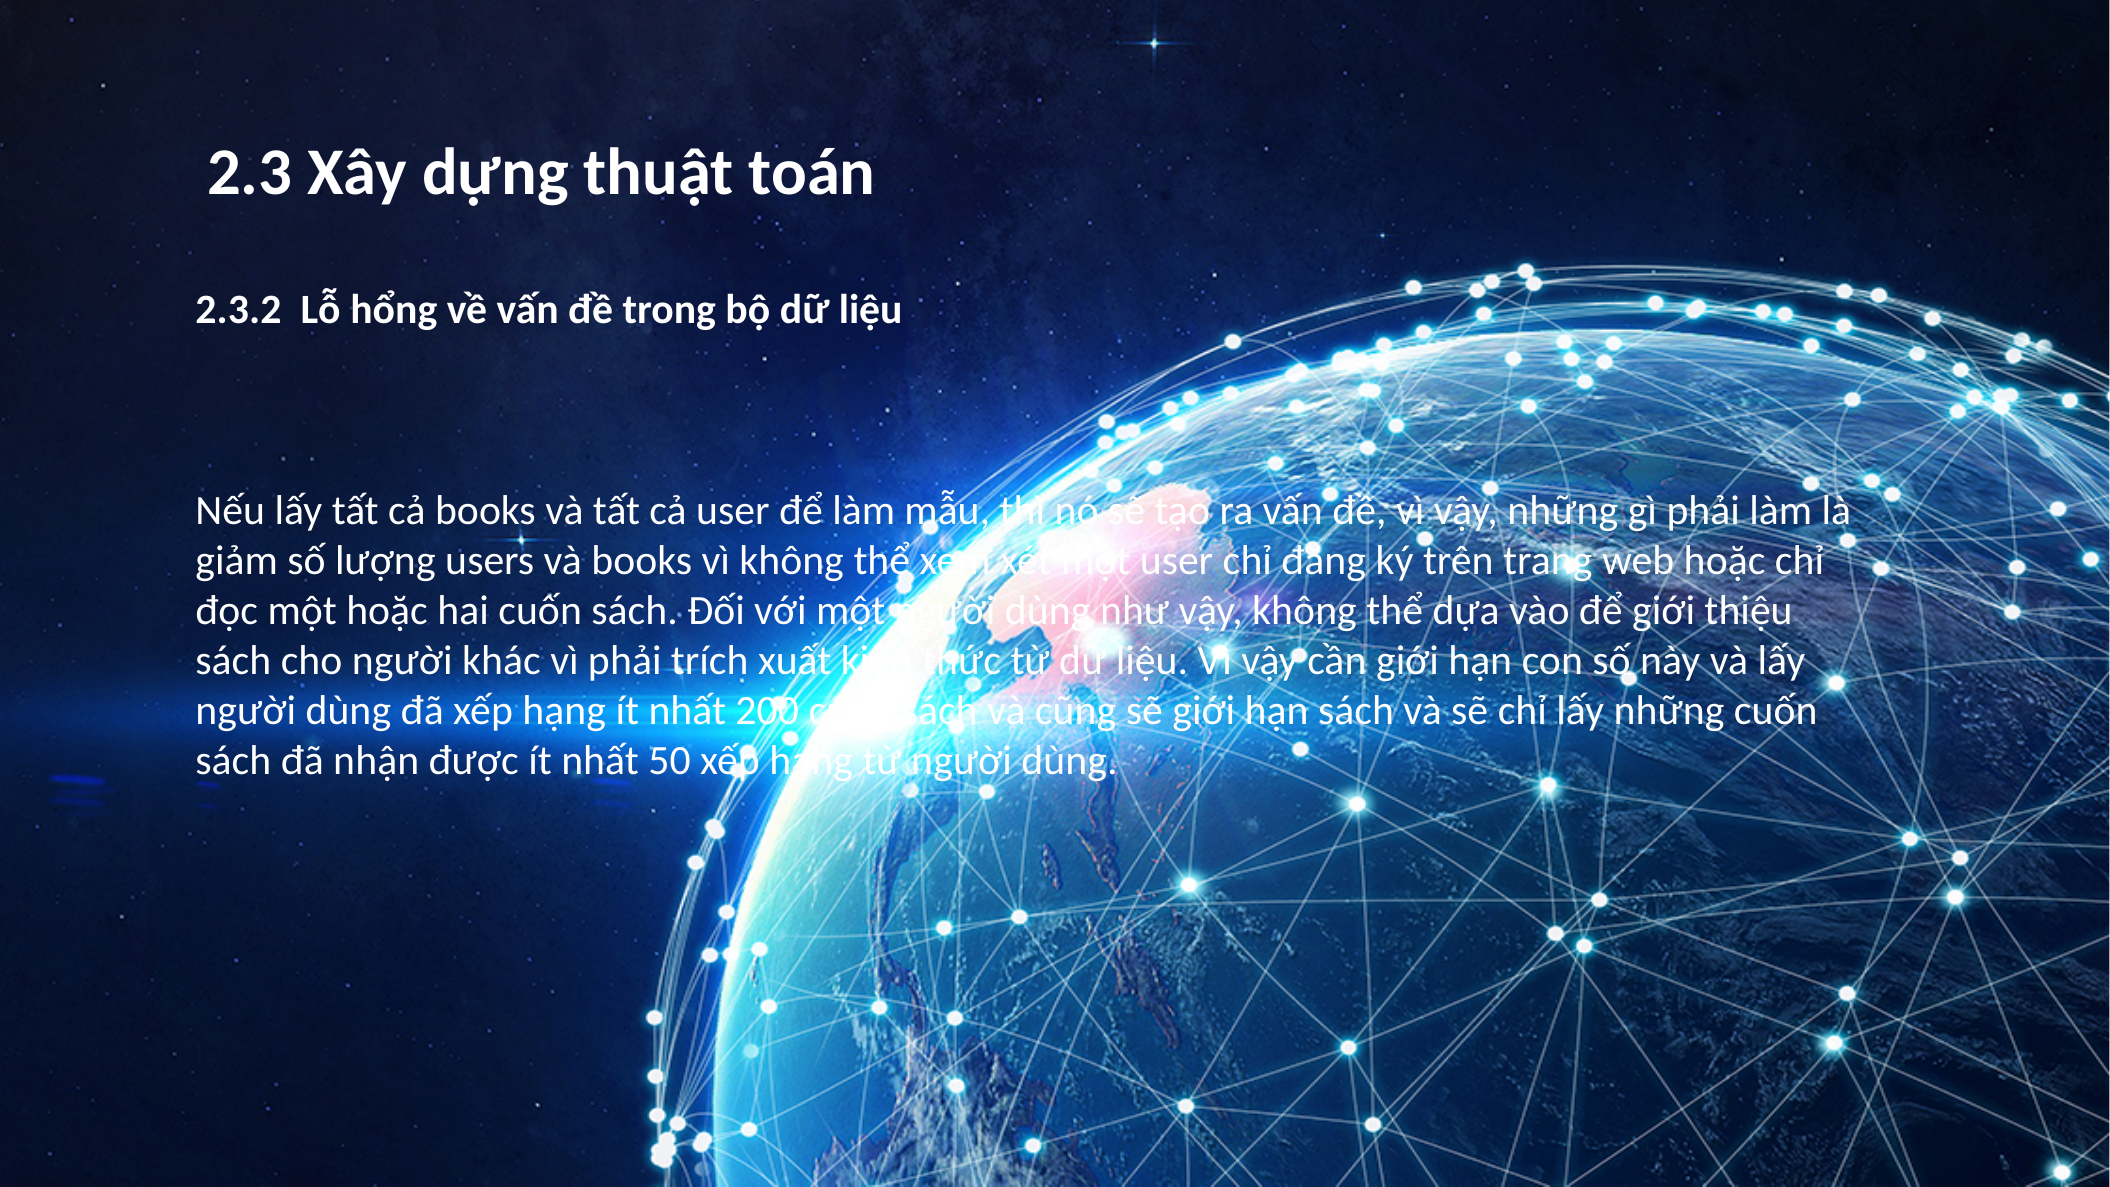

2.3 Xây dựng thuật toán
2.3.2  Lỗ hổng về vấn đề trong bộ dữ liệu
Nếu lấy tất cả books và tất cả user để làm mẫu, thì nó sẽ tạo ra vấn đề, vì vậy, những gì phải làm là giảm số lượng users và books vì không thể xem xét một user chỉ đăng ký trên trang web hoặc chỉ đọc một hoặc hai cuốn sách. Đối với một người dùng như vậy, không thể dựa vào để giới thiệu sách cho người khác vì phải trích xuất kiến ​​​​thức từ dữ liệu. Vì vậy cần giới hạn con số này và lấy người dùng đã xếp hạng ít nhất 200 cuốn sách và cũng sẽ giới hạn sách và sẽ chỉ lấy những cuốn sách đã nhận được ít nhất 50 xếp hạng từ người dùng.